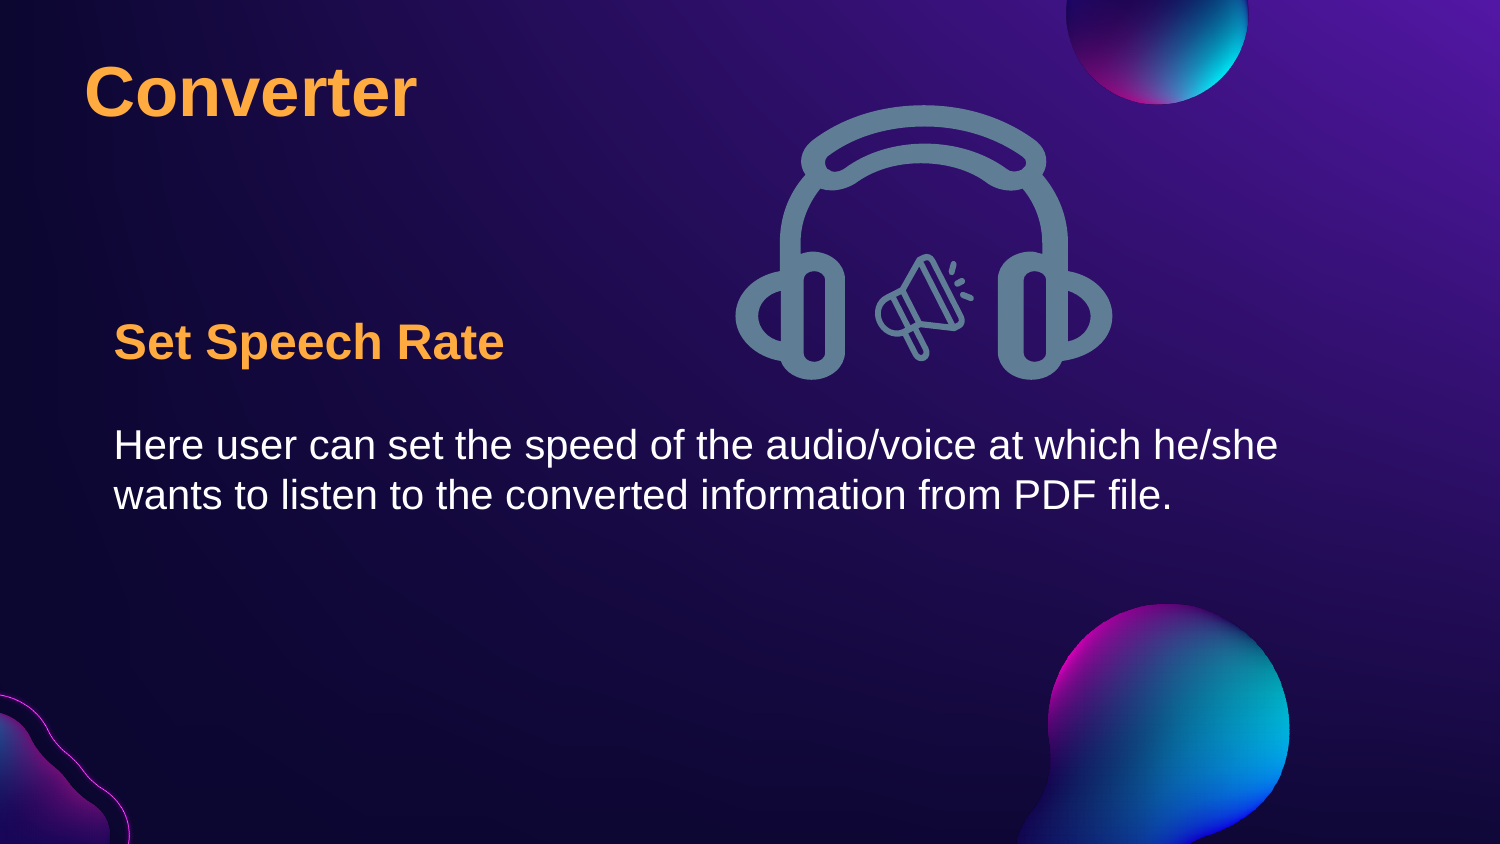

# Converter

Set Speech Rate

Here user can set the speed of the audio/voice at which he/she wants to listen to the converted information from PDF file.